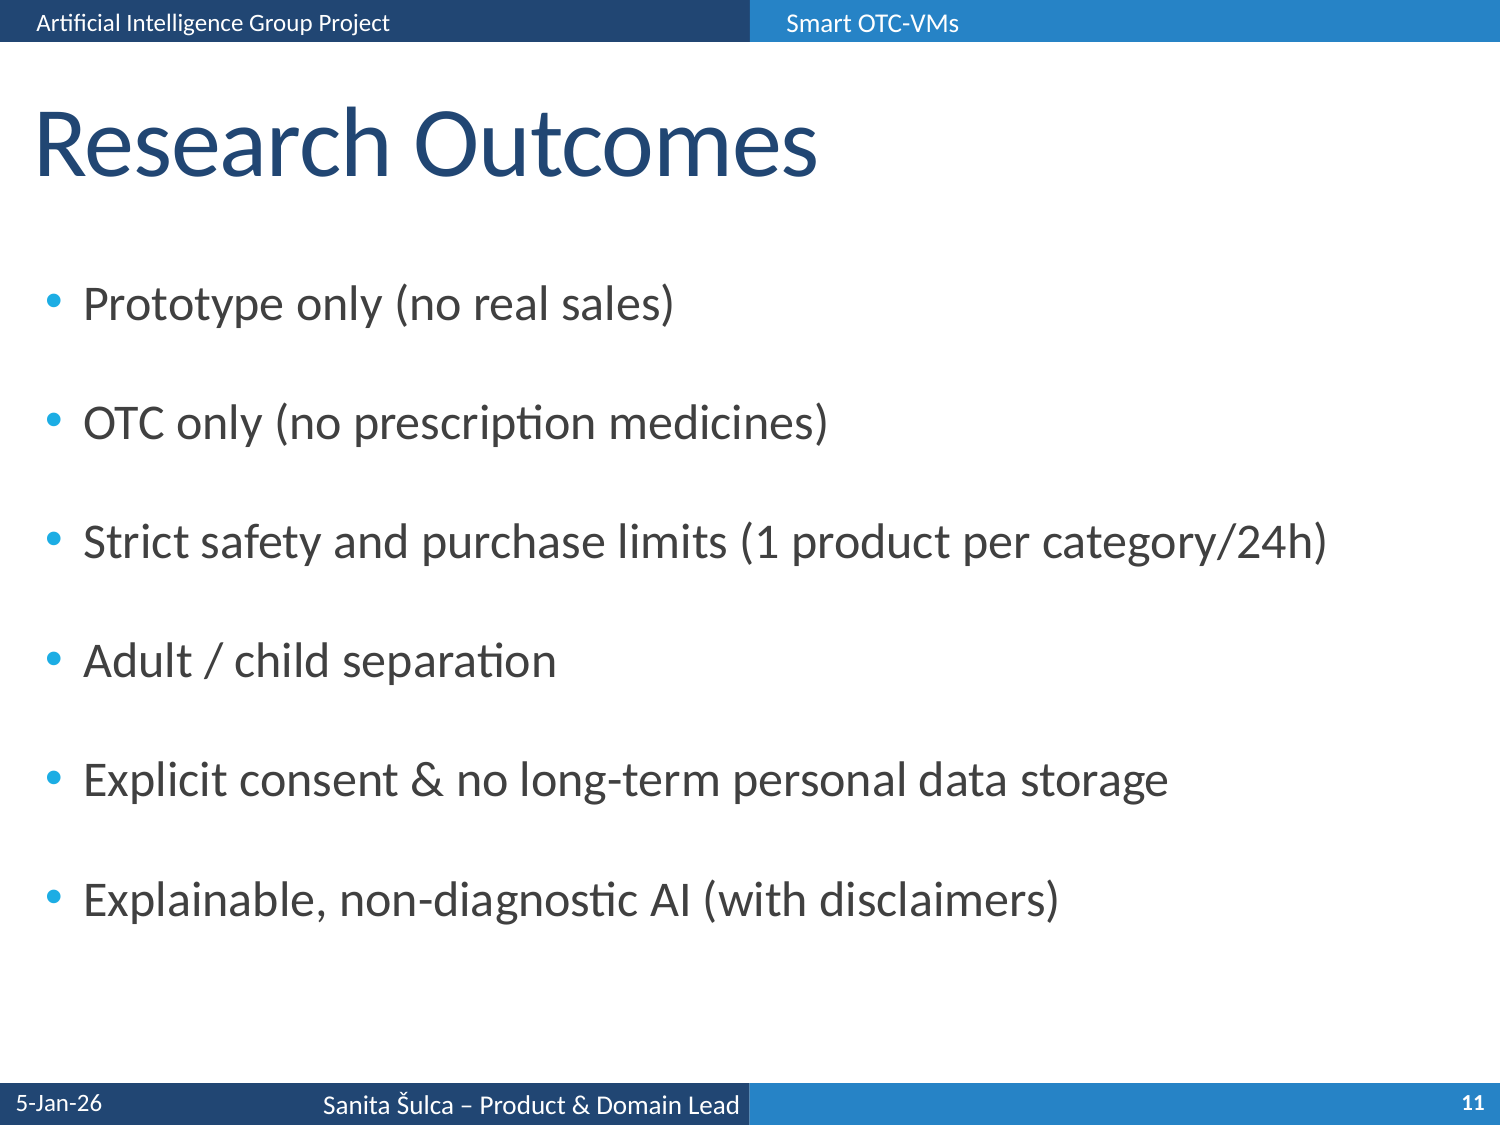

Artificial Intelligence Group Project
Smart OTC-VMs
# Research Outcomes
Prototype only (no real sales)
OTC only (no prescription medicines)
Strict safety and purchase limits (1 product per category/24h)
Adult / child separation
Explicit consent & no long-term personal data storage
Explainable, non-diagnostic AI (with disclaimers)

5-Jan-26
11
Sanita Šulca – Product & Domain Lead